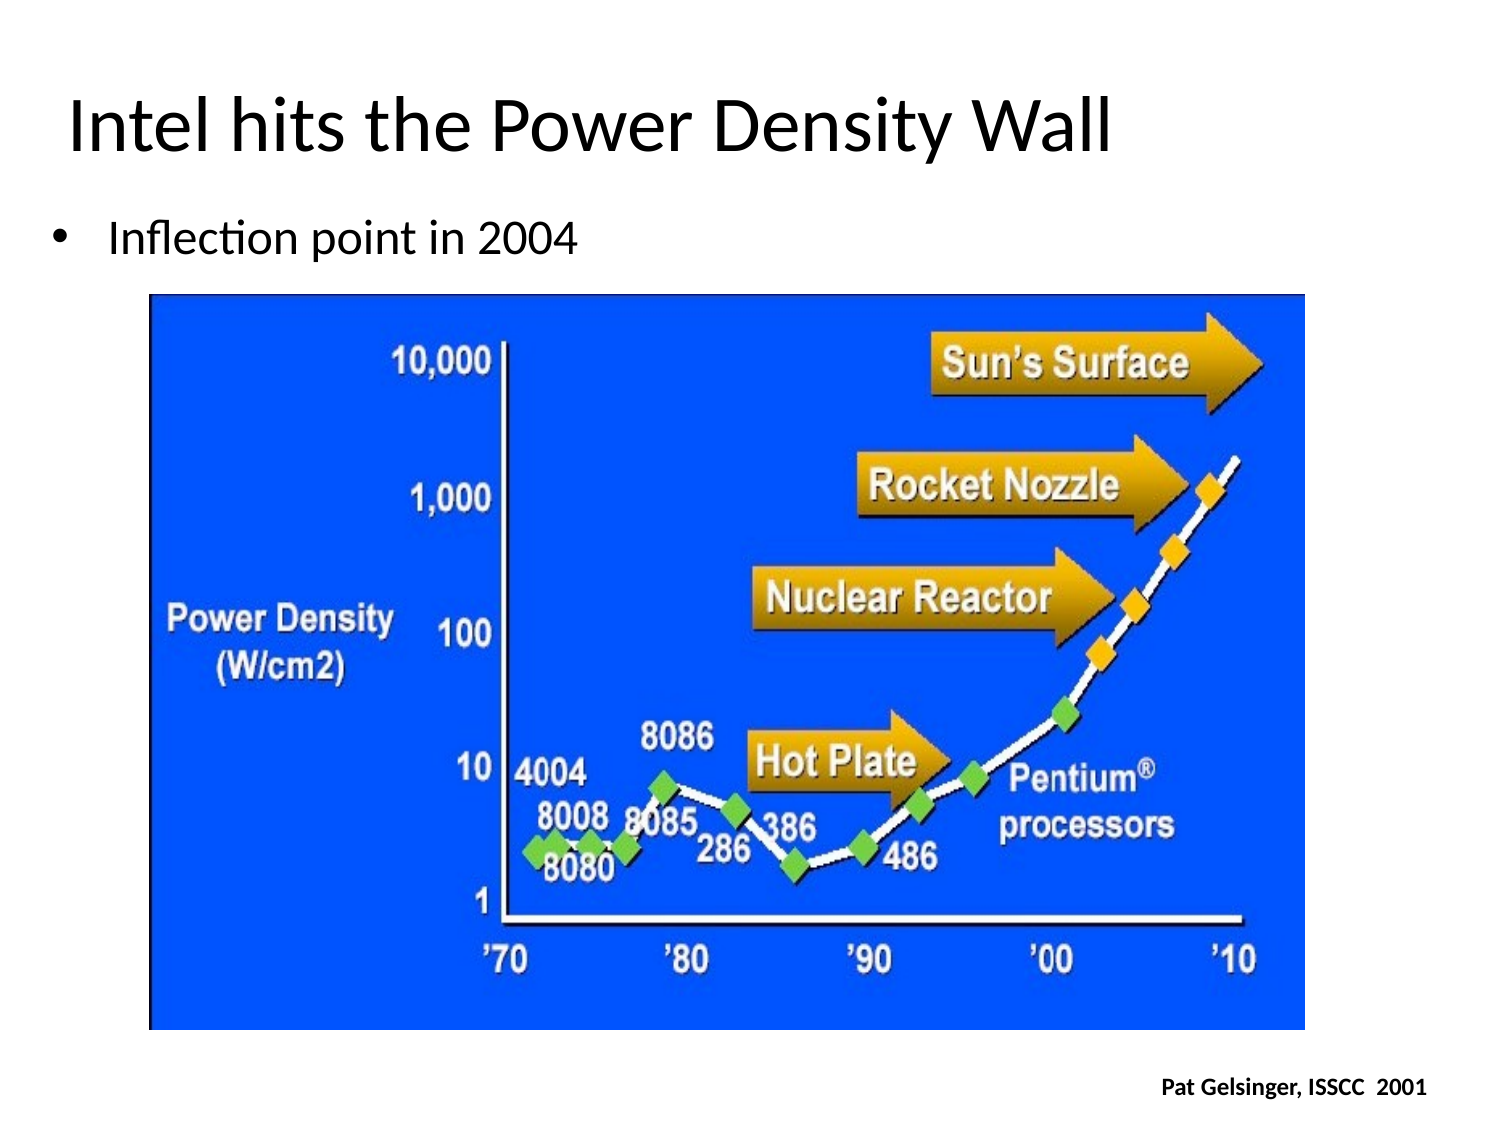

Intel hits the Power Density Wall
Inflection point in 2004

Pat Gelsinger, ISSCC  2001